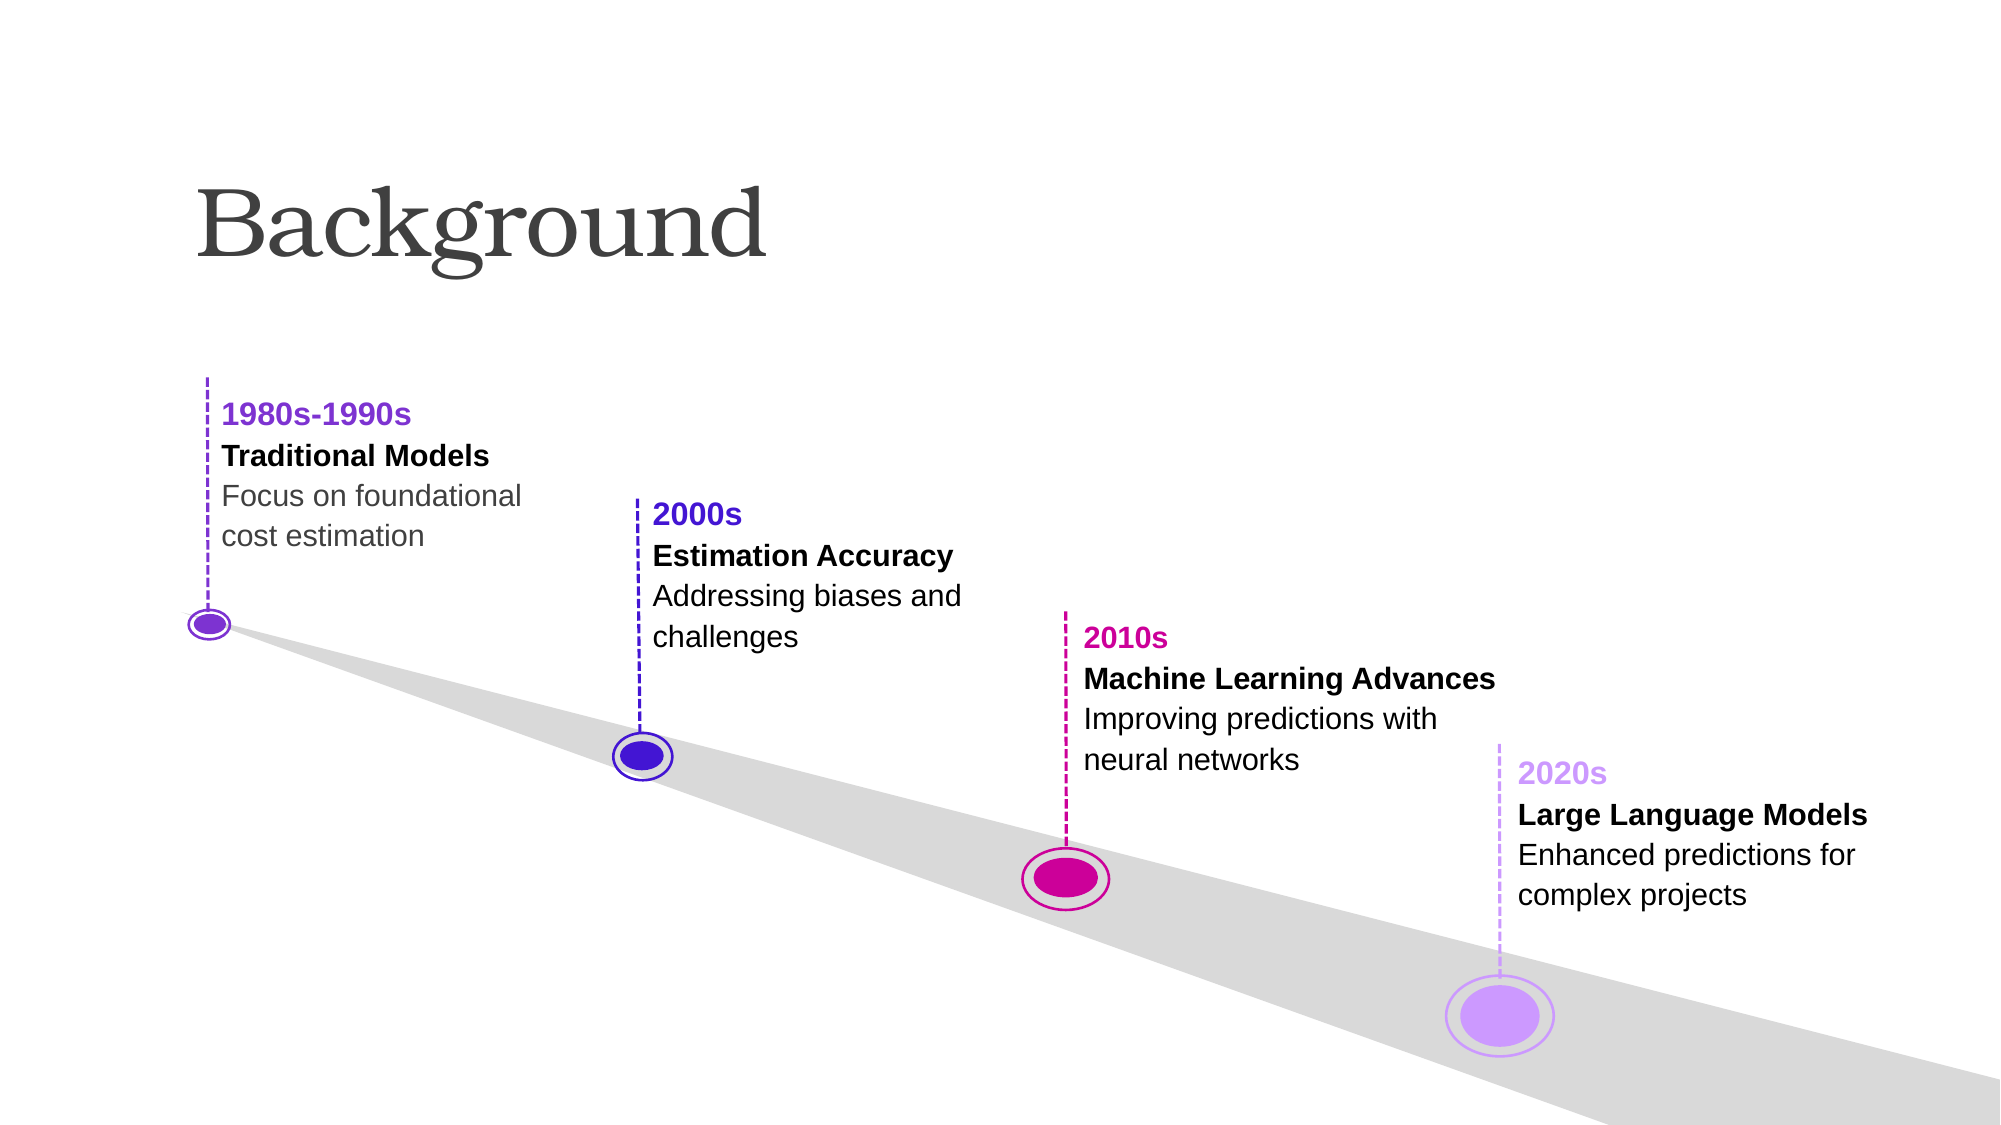

# Background
1980s-1990s
Traditional Models
Focus on foundational
cost estimation
2000s
Estimation Accuracy Addressing biases and challenges
2010s
Machine Learning Advances Improving predictions with neural networks

2020s
Large Language Models Enhanced predictions for complex projects